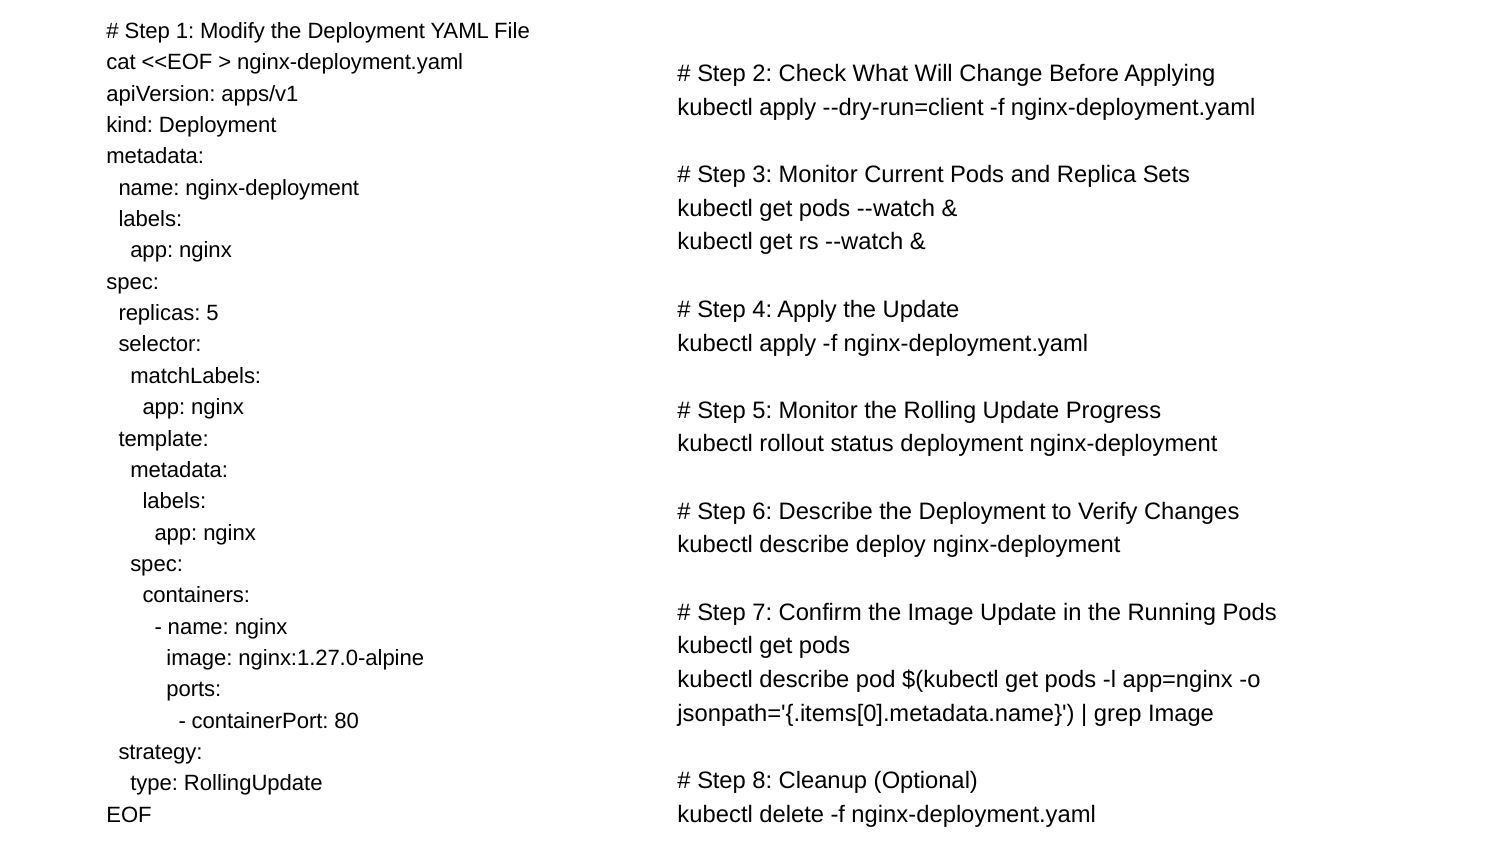

# Step 1: Modify the Deployment YAML File
cat <<EOF > nginx-deployment.yaml
apiVersion: apps/v1
kind: Deployment
metadata:
  name: nginx-deployment
  labels:
    app: nginx
spec:
  replicas: 5
  selector:
    matchLabels:
      app: nginx
  template:
    metadata:
      labels:
        app: nginx
    spec:
      containers:
        - name: nginx
          image: nginx:1.27.0-alpine
          ports:
            - containerPort: 80
  strategy:
    type: RollingUpdate
EOF
# Step 2: Check What Will Change Before Applying
kubectl apply --dry-run=client -f nginx-deployment.yaml

# Step 3: Monitor Current Pods and Replica Sets
kubectl get pods --watch &
kubectl get rs --watch &

# Step 4: Apply the Update
kubectl apply -f nginx-deployment.yaml

# Step 5: Monitor the Rolling Update Progress
kubectl rollout status deployment nginx-deployment

# Step 6: Describe the Deployment to Verify Changes
kubectl describe deploy nginx-deployment

# Step 7: Confirm the Image Update in the Running Pods
kubectl get pods
kubectl describe pod $(kubectl get pods -l app=nginx -o jsonpath='{.items[0].metadata.name}') | grep Image

# Step 8: Cleanup (Optional)
kubectl delete -f nginx-deployment.yaml